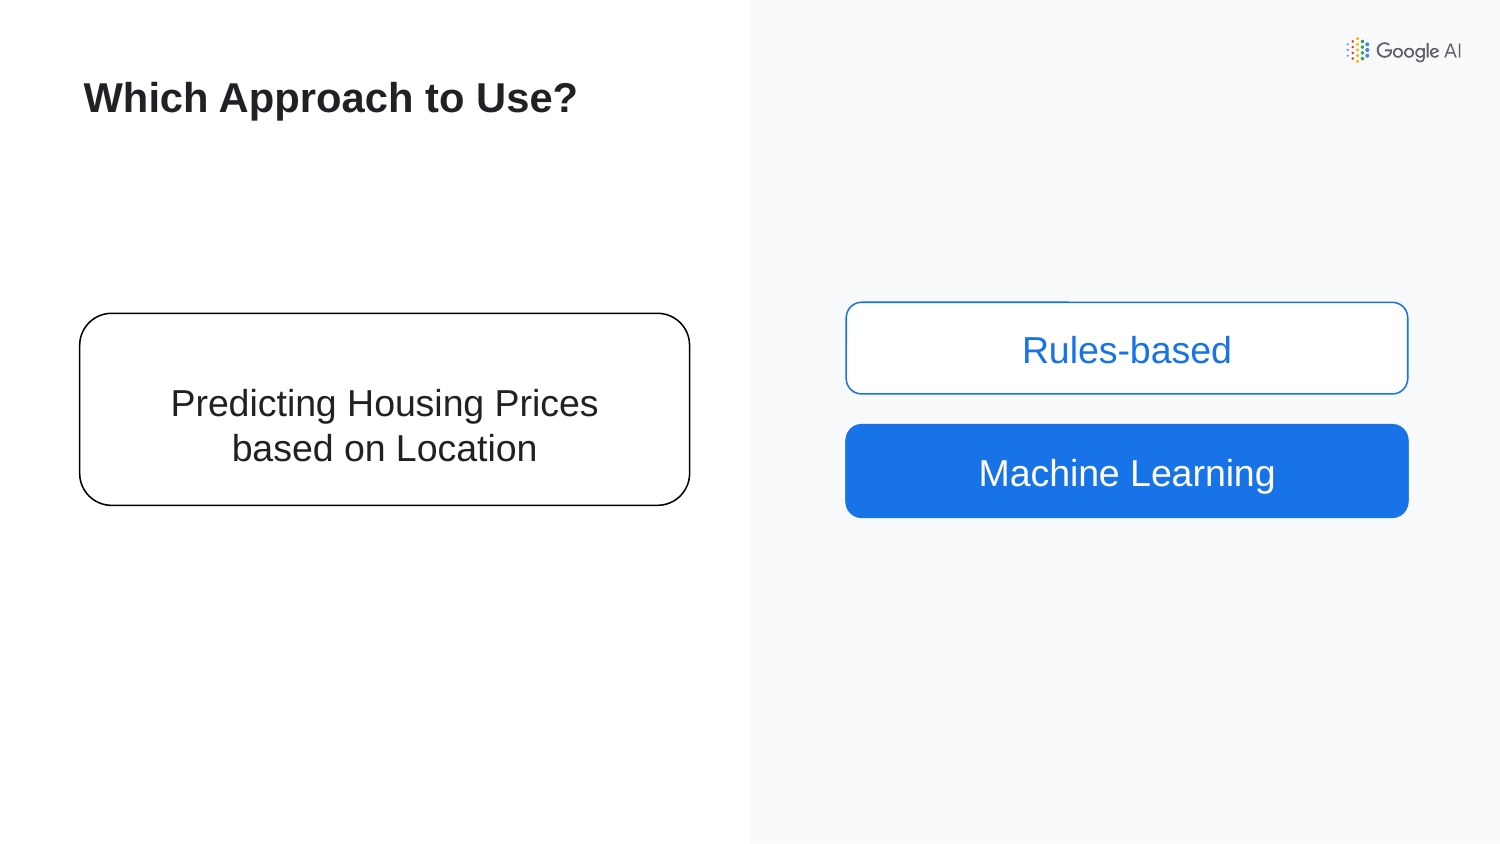

# Which Approach to Use?
Rules-based

Predicting Housing Prices
based on Location
Machine Learning
Machine Learning